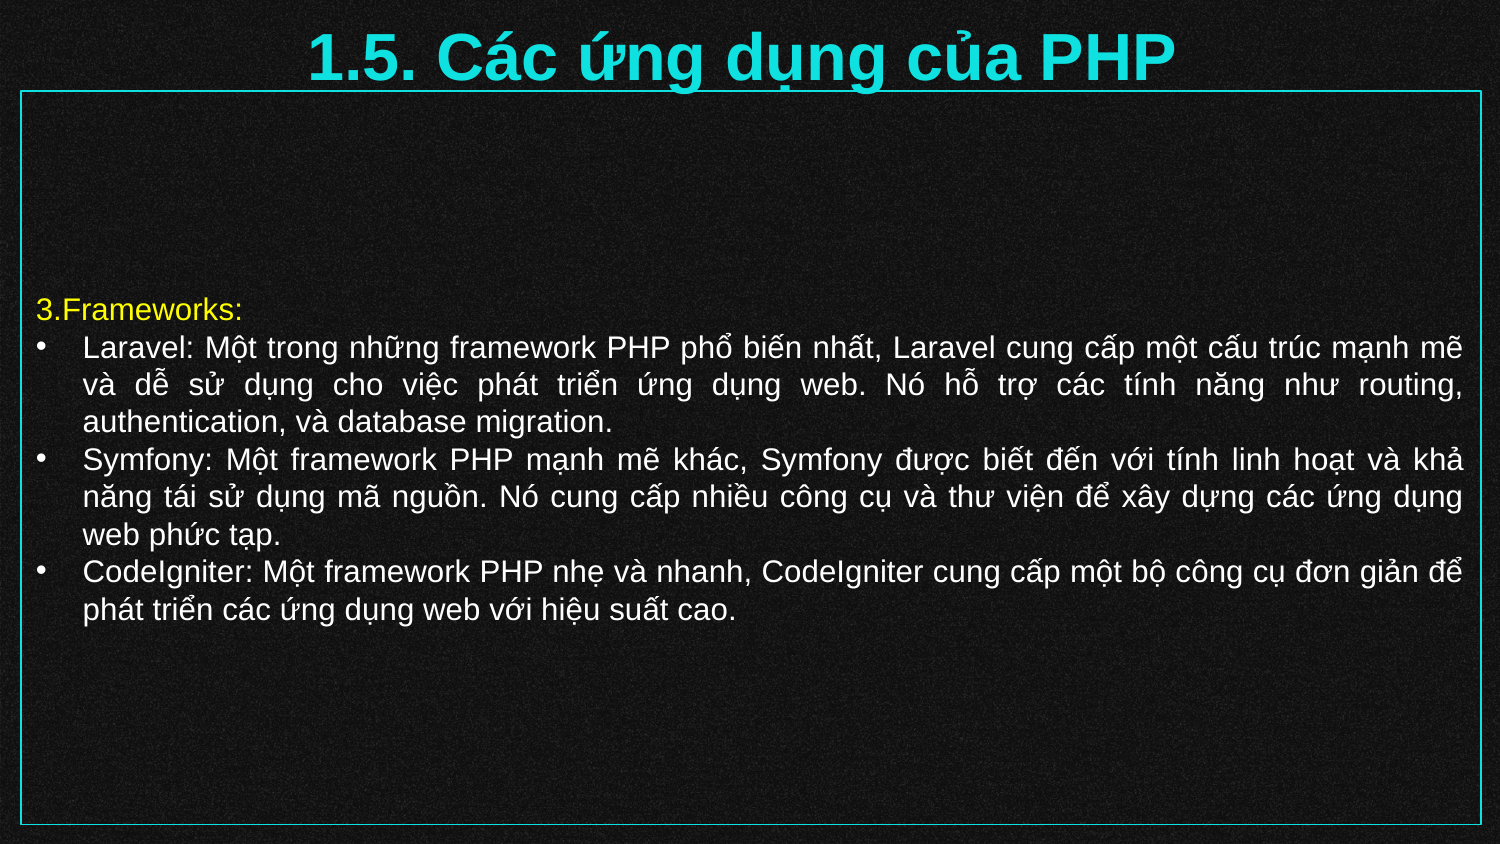

# 1.5. Các ứng dụng của PHP
3.Frameworks:
Laravel: Một trong những framework PHP phổ biến nhất, Laravel cung cấp một cấu trúc mạnh mẽ và dễ sử dụng cho việc phát triển ứng dụng web. Nó hỗ trợ các tính năng như routing, authentication, và database migration.
Symfony: Một framework PHP mạnh mẽ khác, Symfony được biết đến với tính linh hoạt và khả năng tái sử dụng mã nguồn. Nó cung cấp nhiều công cụ và thư viện để xây dựng các ứng dụng web phức tạp.
CodeIgniter: Một framework PHP nhẹ và nhanh, CodeIgniter cung cấp một bộ công cụ đơn giản để phát triển các ứng dụng web với hiệu suất cao.